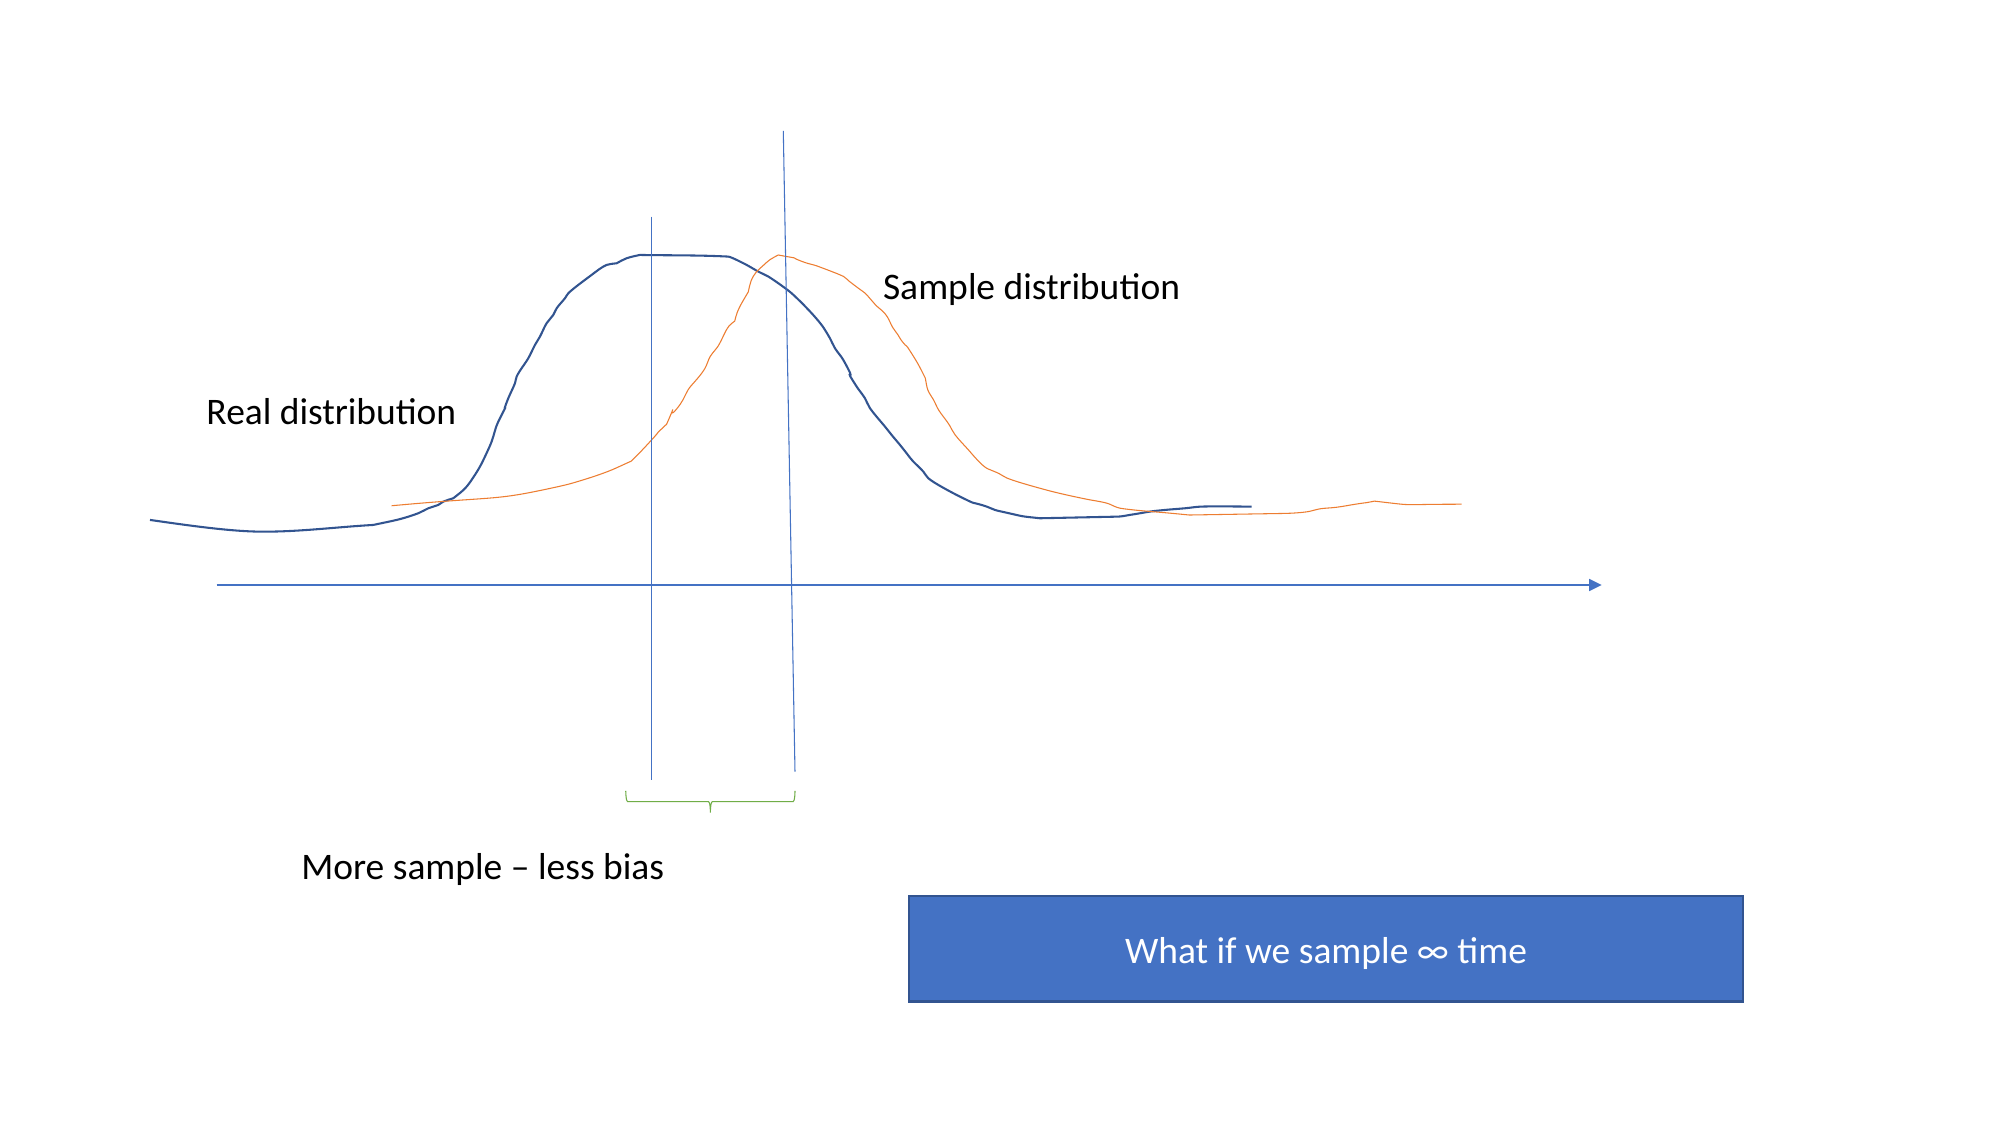

Sample distribution
Real distribution

More sample – less bias
What if we sample ∞ time